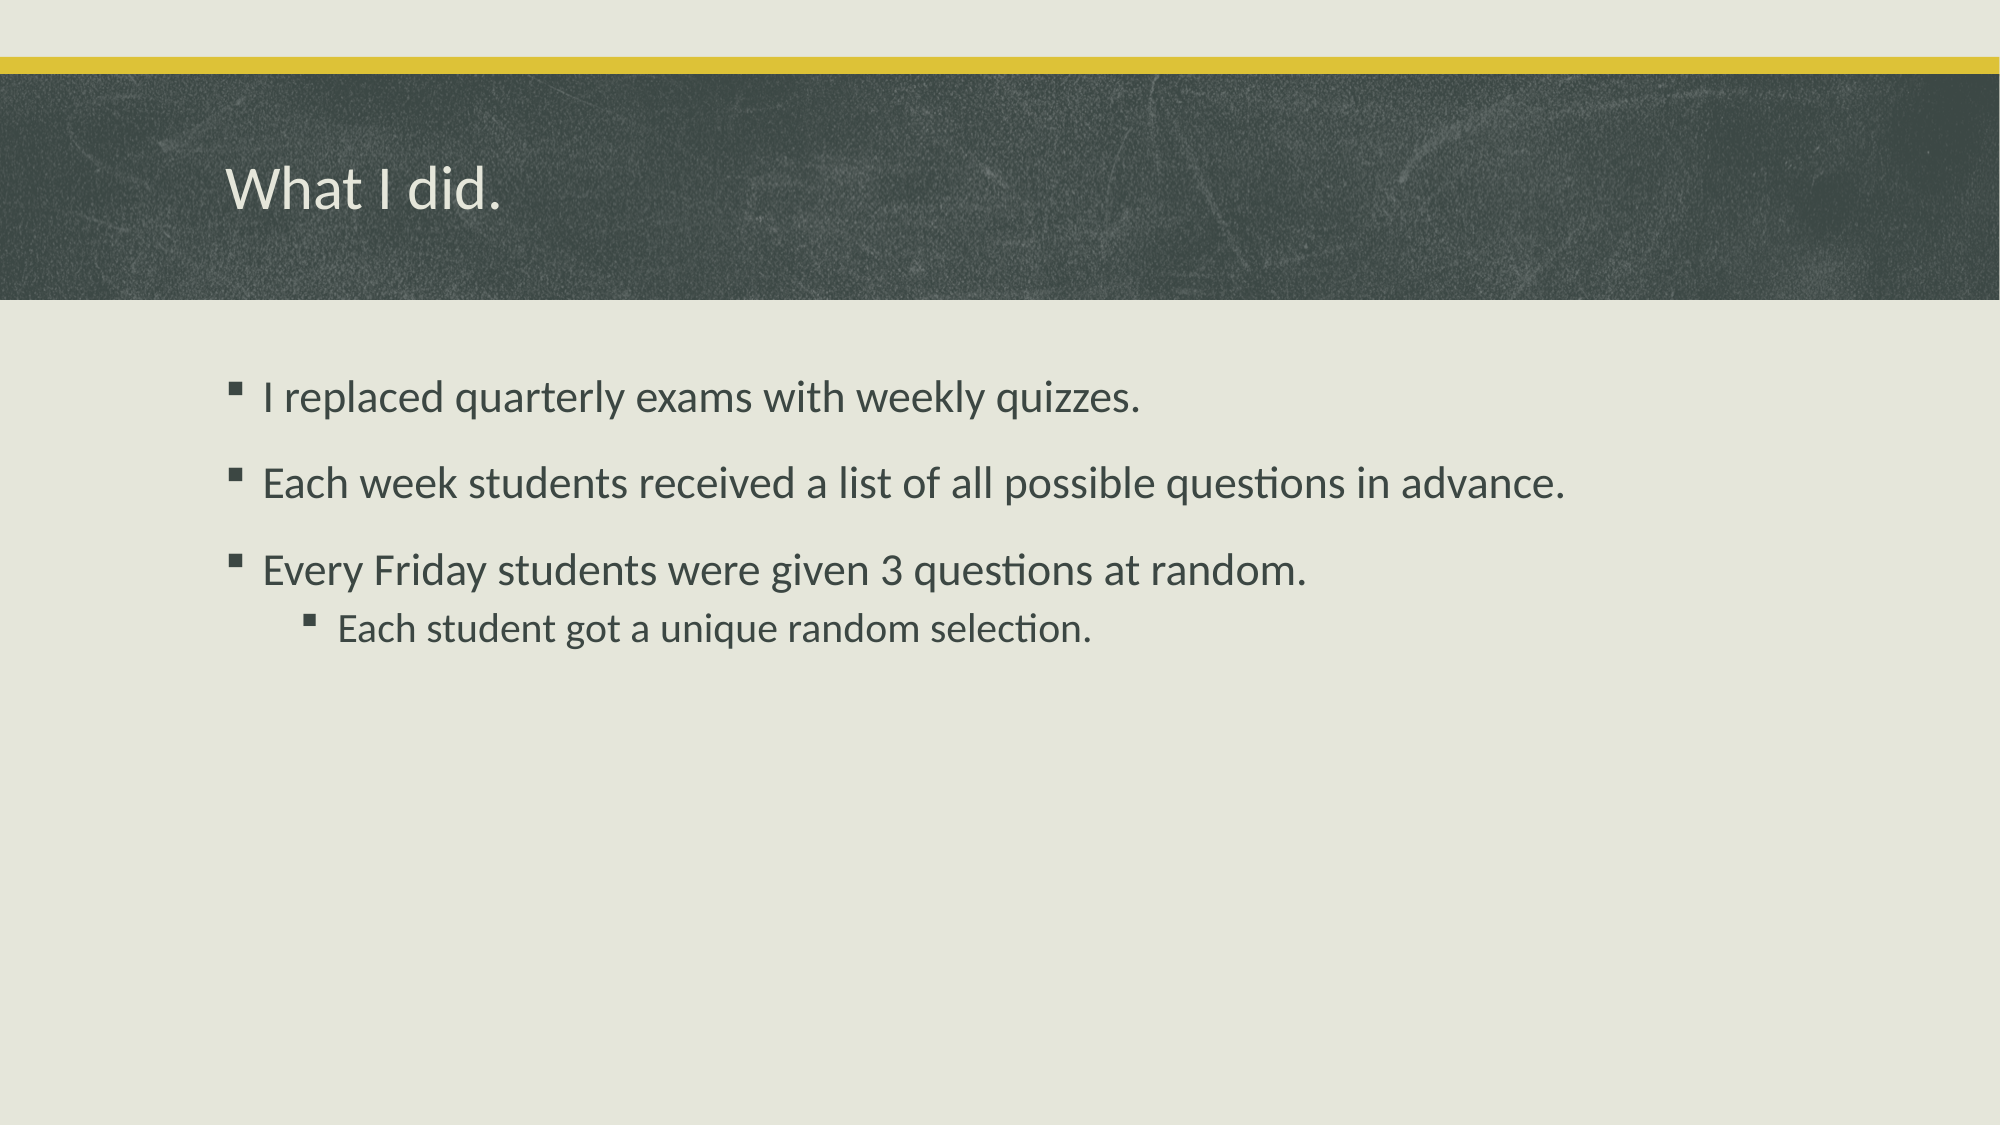

# What I did.
I replaced quarterly exams with weekly quizzes.
Each week students received a list of all possible questions in advance.
Every Friday students were given 3 questions at random.
Each student got a unique random selection.